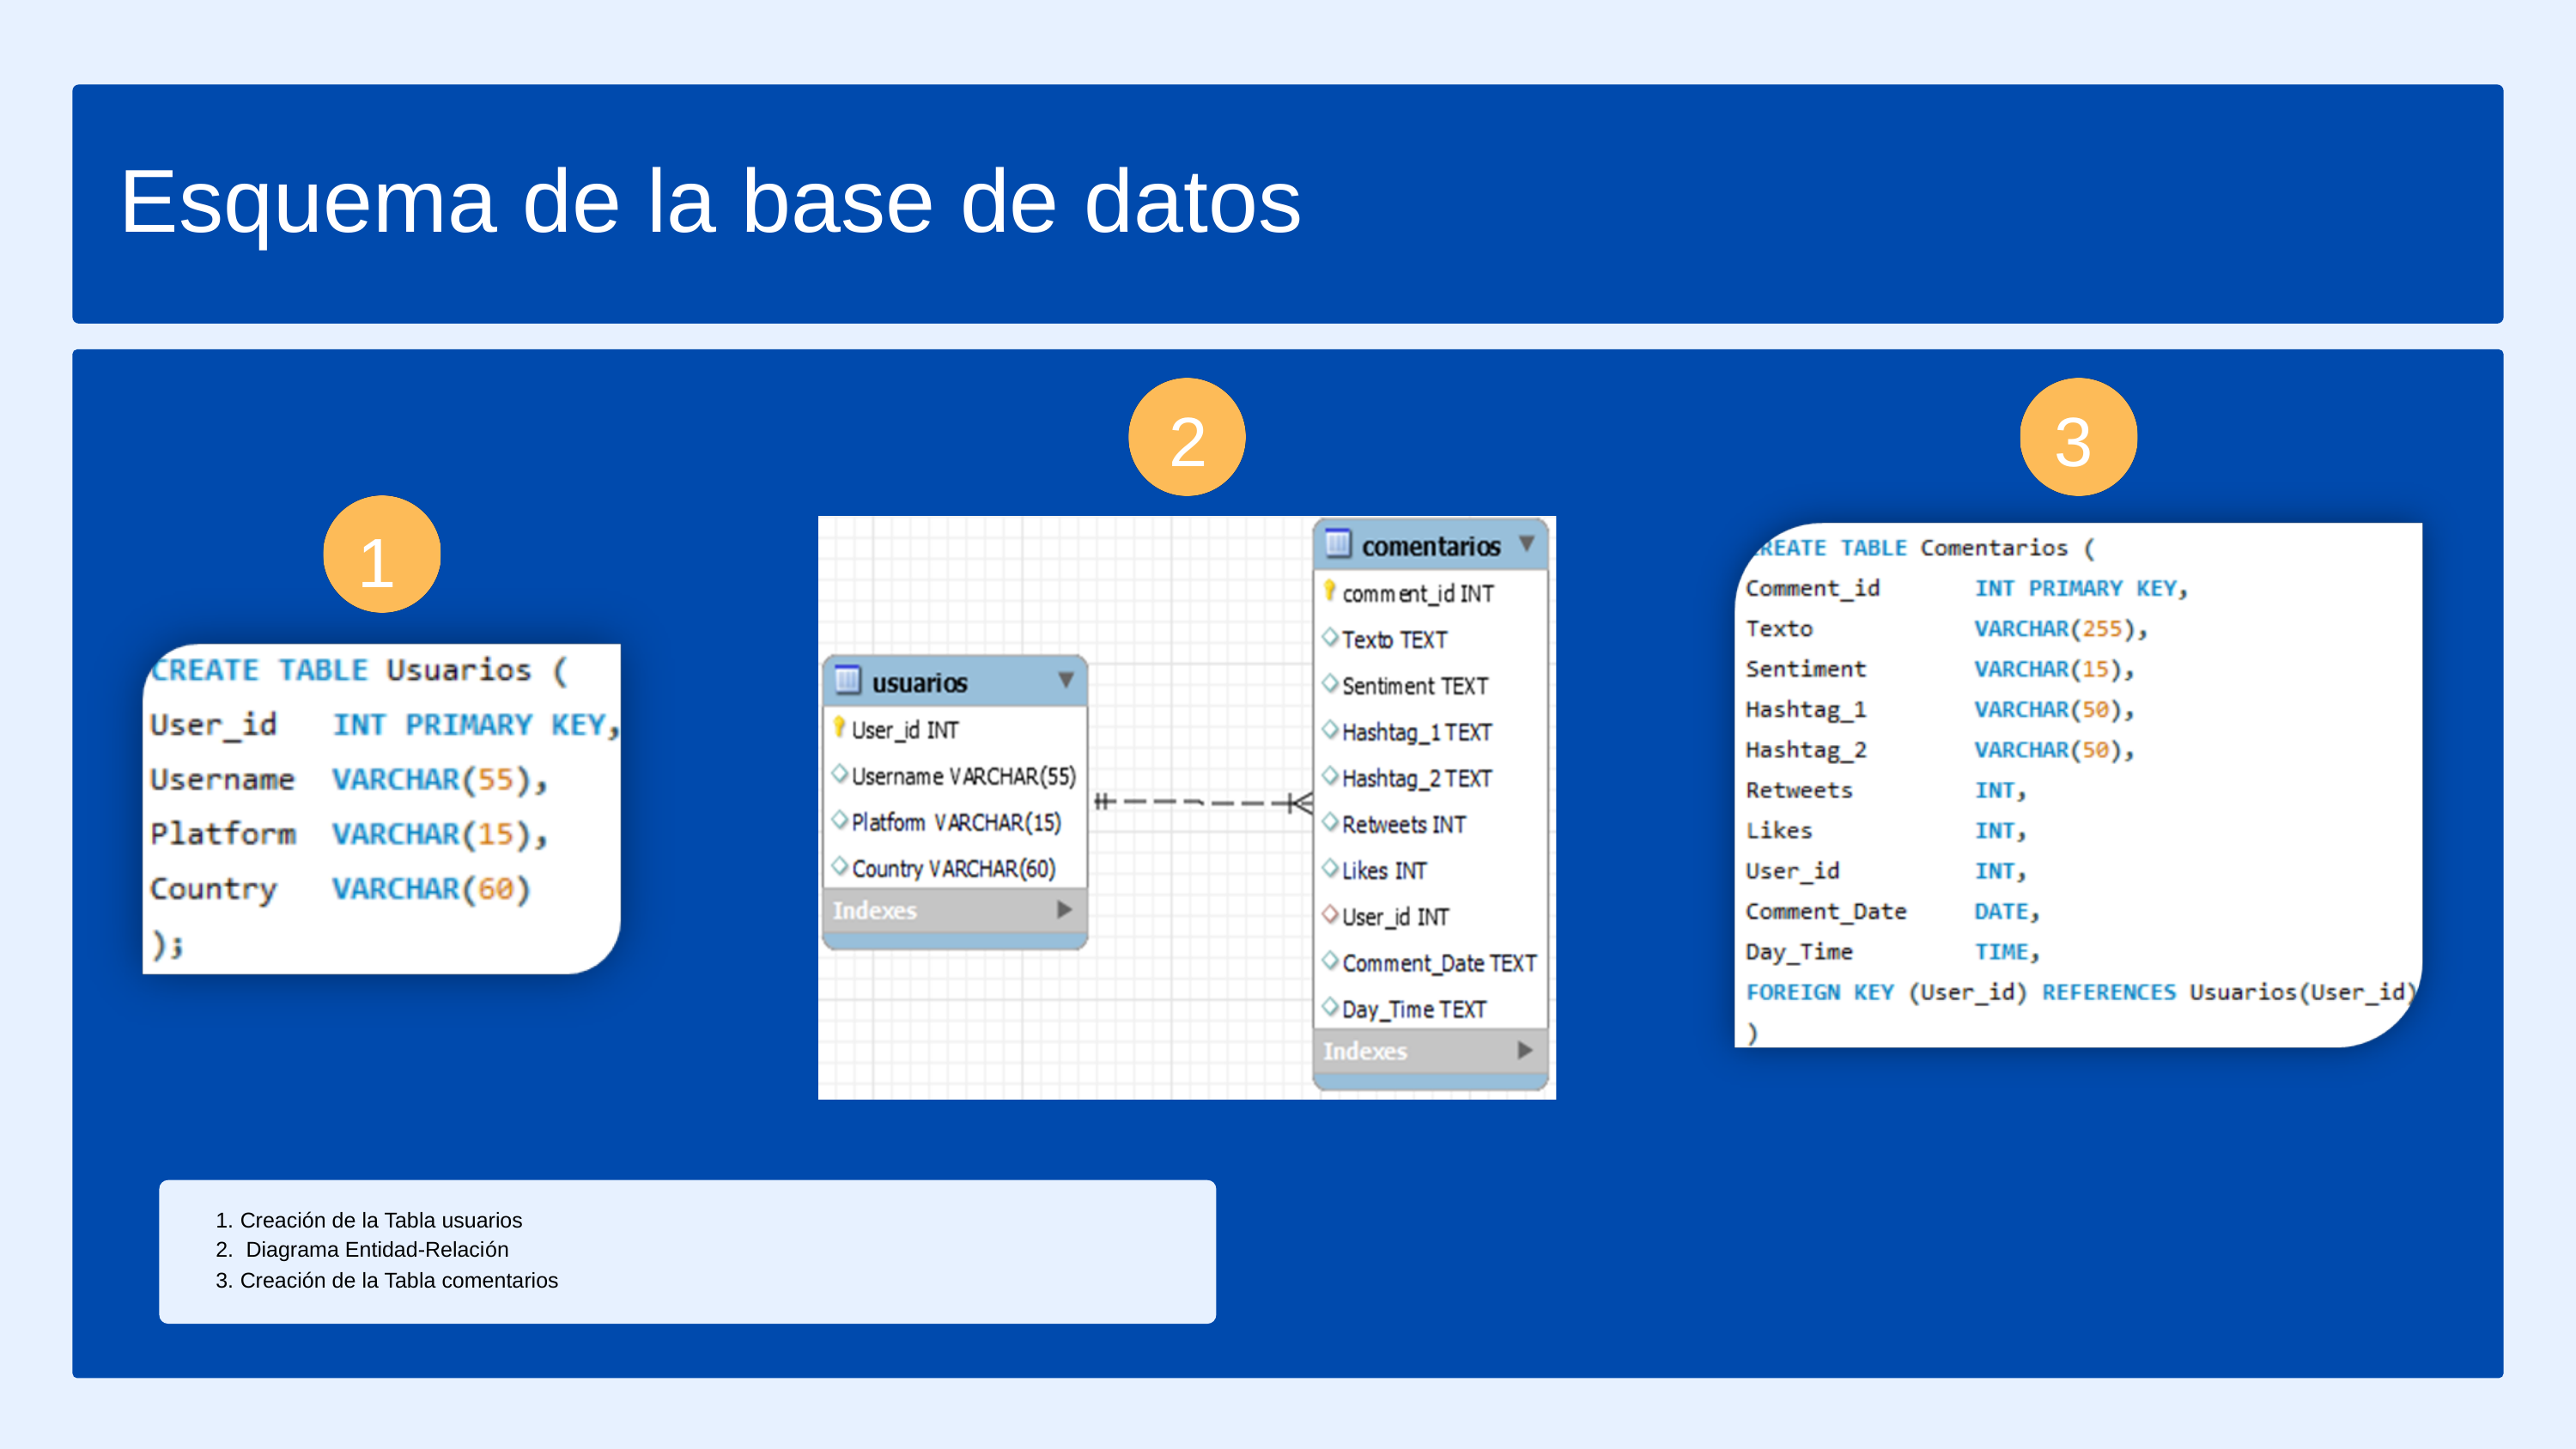

Esquema de la base de datos

2
3

1

 Creación de la Tabla usuarios
  Diagrama Entidad-Relación
 Creación de la Tabla comentarios